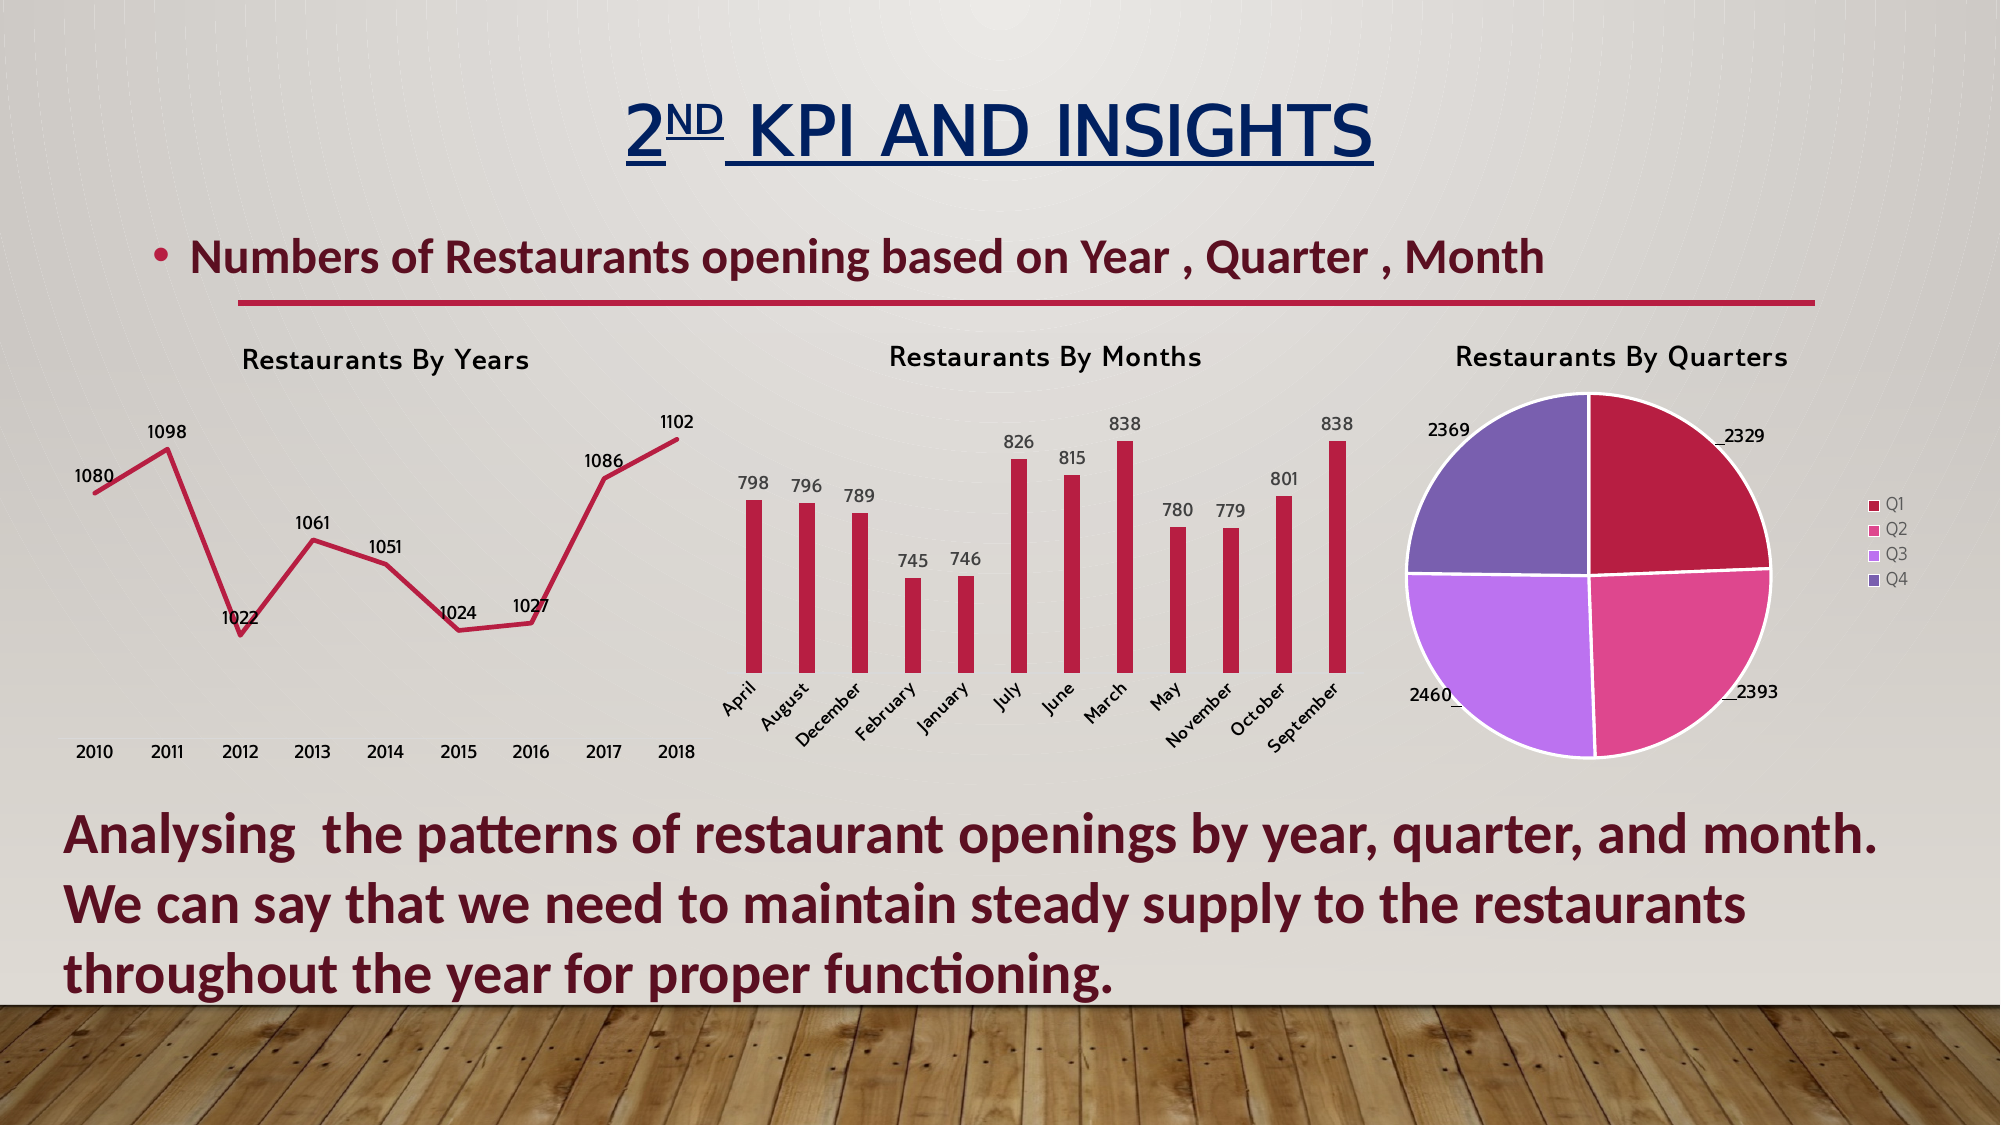

# 2nd KPI And Insights
Numbers of Restaurants opening based on Year , Quarter , Month

### Chart: Restaurants By Months

| Category | Total |
|---|---|
| April | 798.0 |
| August | 796.0 |
| December | 789.0 |
| February | 745.0 |
| January | 746.0 |
| July | 826.0 |
| June | 815.0 |
| March | 838.0 |
| May | 780.0 |
| November | 779.0 |
| October | 801.0 |
| September | 838.0 |

### Chart: Restaurants By Quarters

| Category | Total |
|---|---|
| Q1 | 2329.0 |
| Q2 | 2393.0 |
| Q3 | 2460.0 |
| Q4 | 2369.0 |

### Chart: Restaurants By Years

| Category | Total |
|---|---|
| 2010 | 1080.0 |
| 2011 | 1098.0 |
| 2012 | 1022.0 |
| 2013 | 1061.0 |
| 2014 | 1051.0 |
| 2015 | 1024.0 |
| 2016 | 1027.0 |
| 2017 | 1086.0 |
| 2018 | 1102.0 |
Analysing  the patterns of restaurant openings by year, quarter, and month. We can say that we need to maintain steady supply to the restaurants throughout the year for proper functioning.